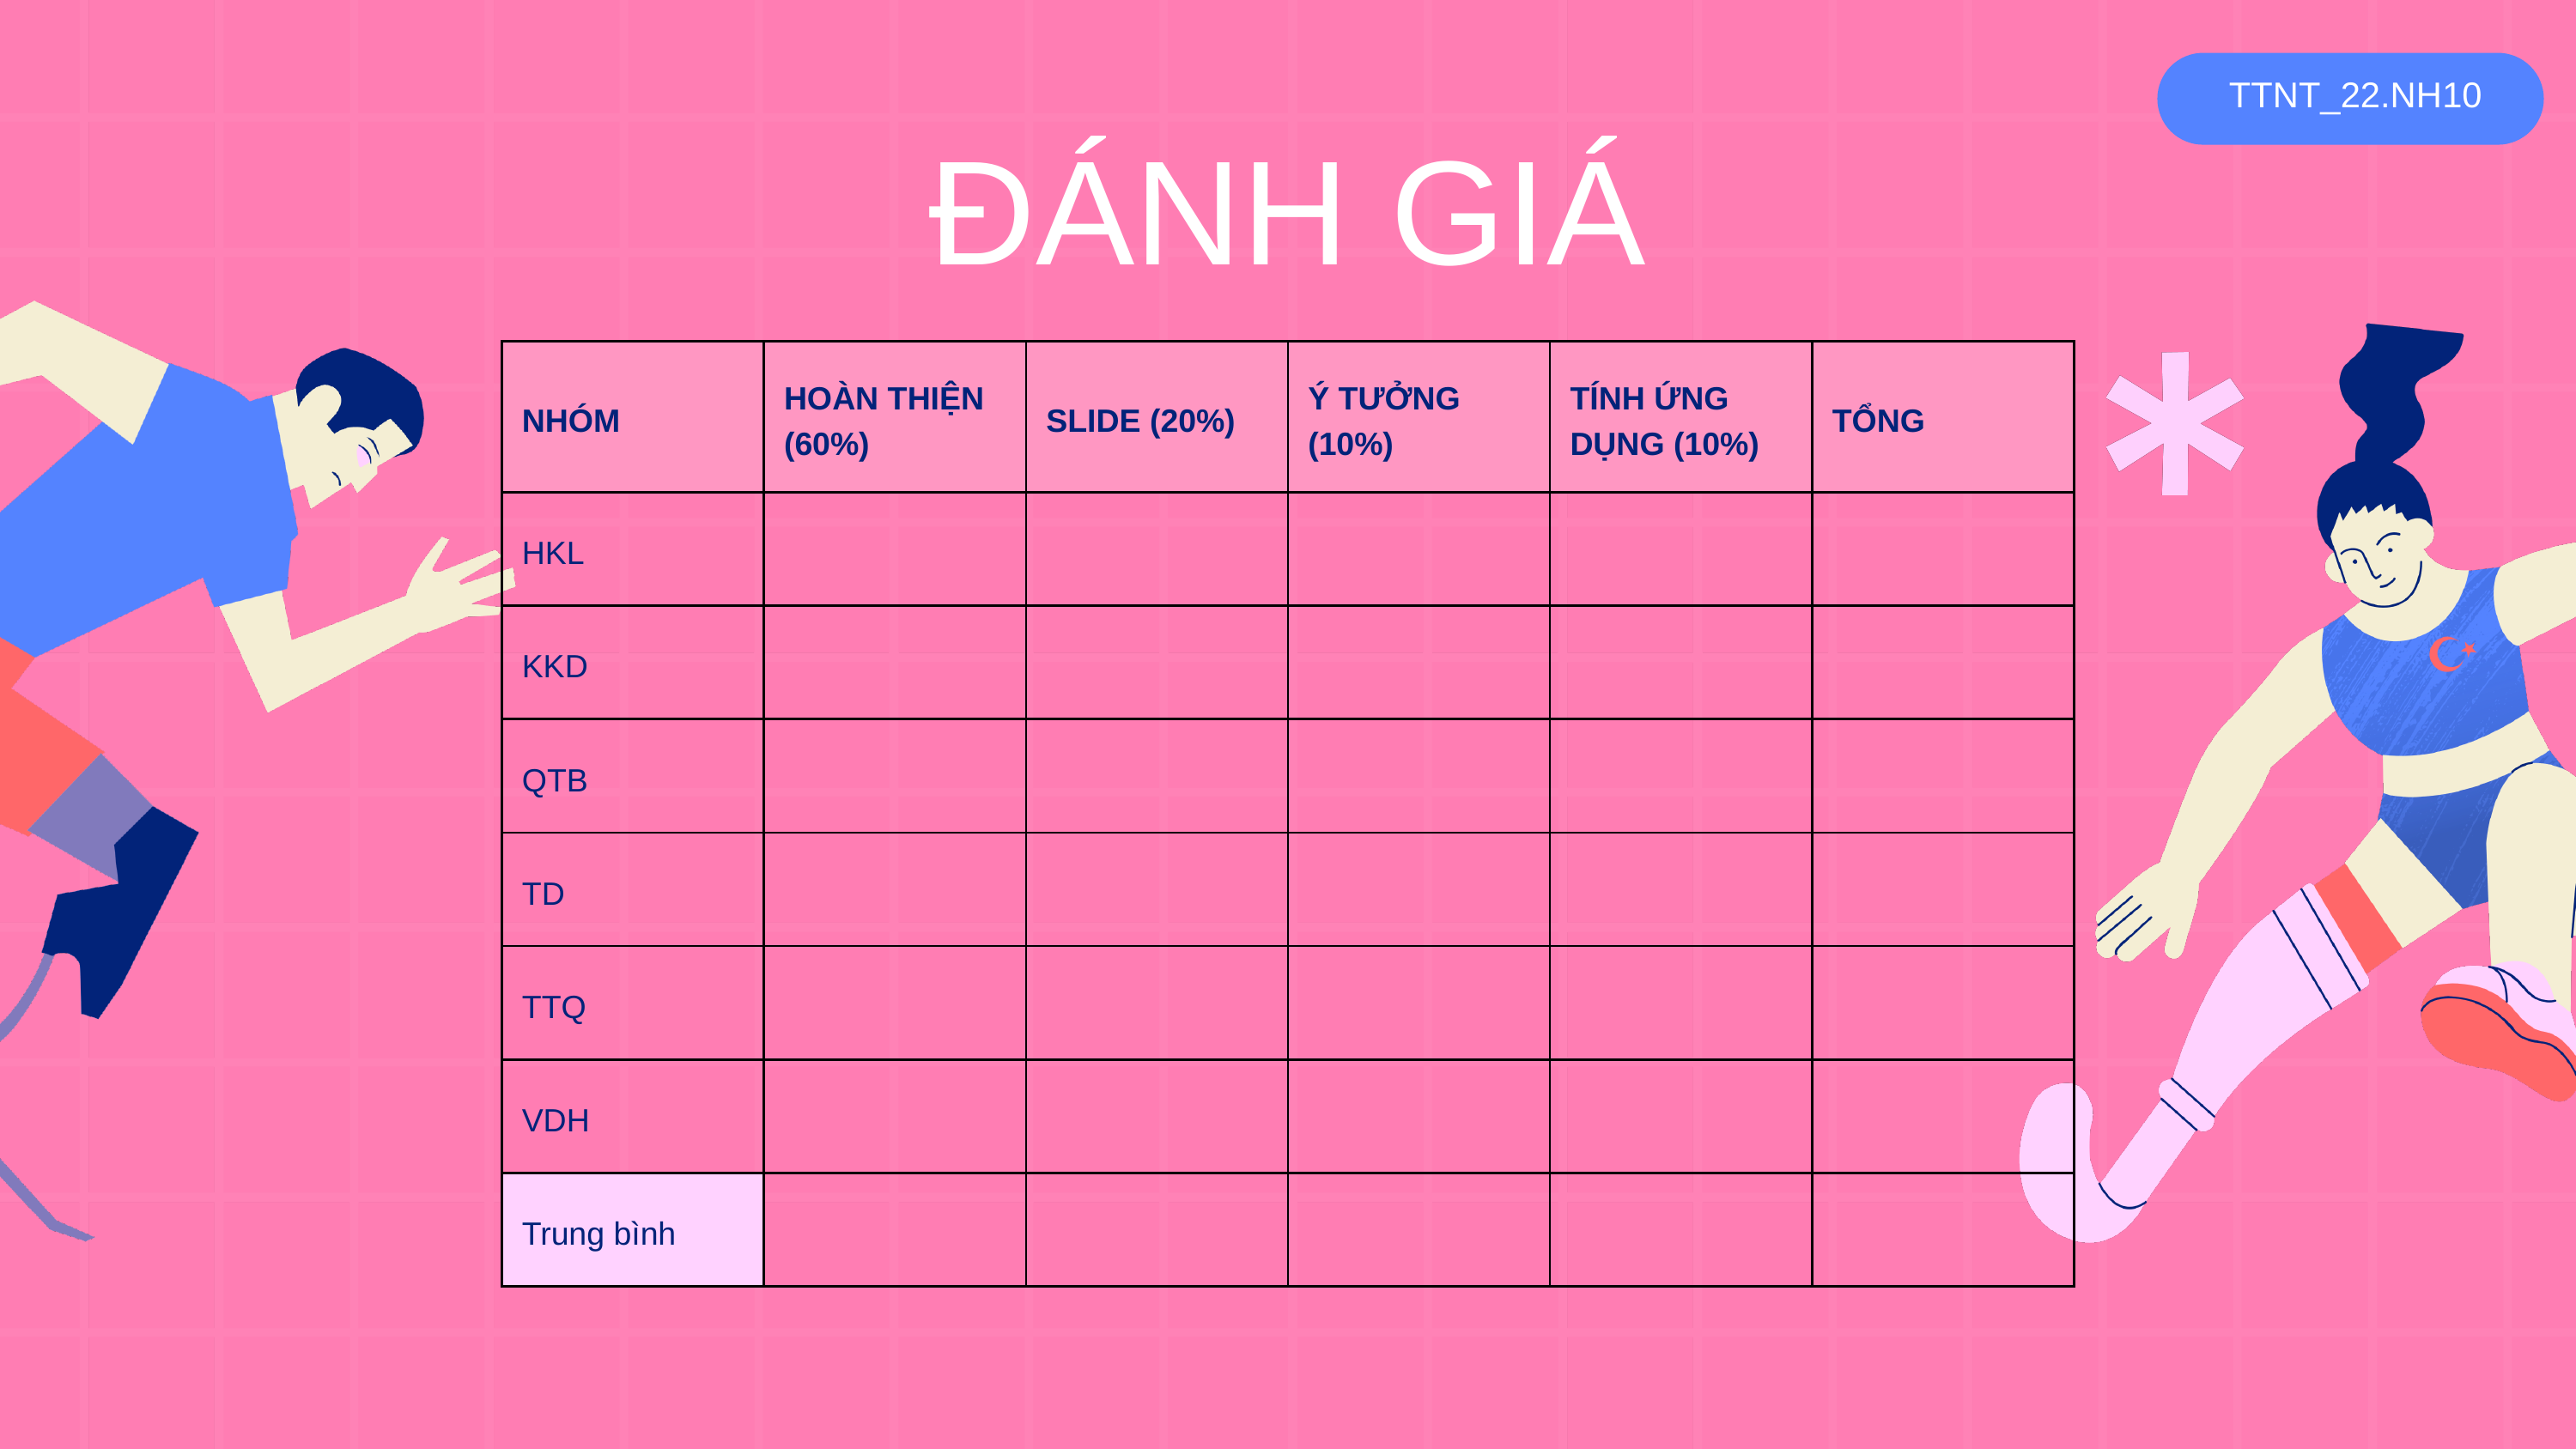

TTNT_22.NH10

ĐÁNH GIÁ

| NHÓM​ | HOÀN THIỆN (60%)​ | SLIDE (20%)​ | Ý TƯỞNG (10%)​ | TÍNH ỨNG DỤNG (10%)​ | TỔNG​ |
| --- | --- | --- | --- | --- | --- |
| HKL​ | ​ | ​ | ​ | ​ | ​ |
| KKD​ | ​ | ​ | ​ | ​ | ​ |
| QTB​ | ​ | ​ | ​ | ​ | ​ |
| TD​ | ​ | ​ | ​ | ​ | ​ |
| TTQ​ | ​ | ​ | ​ | ​ | ​ |
| VDH​ | ​ | ​ | ​ | ​ | ​ |
| Trung bình |  |  |  |  |  |